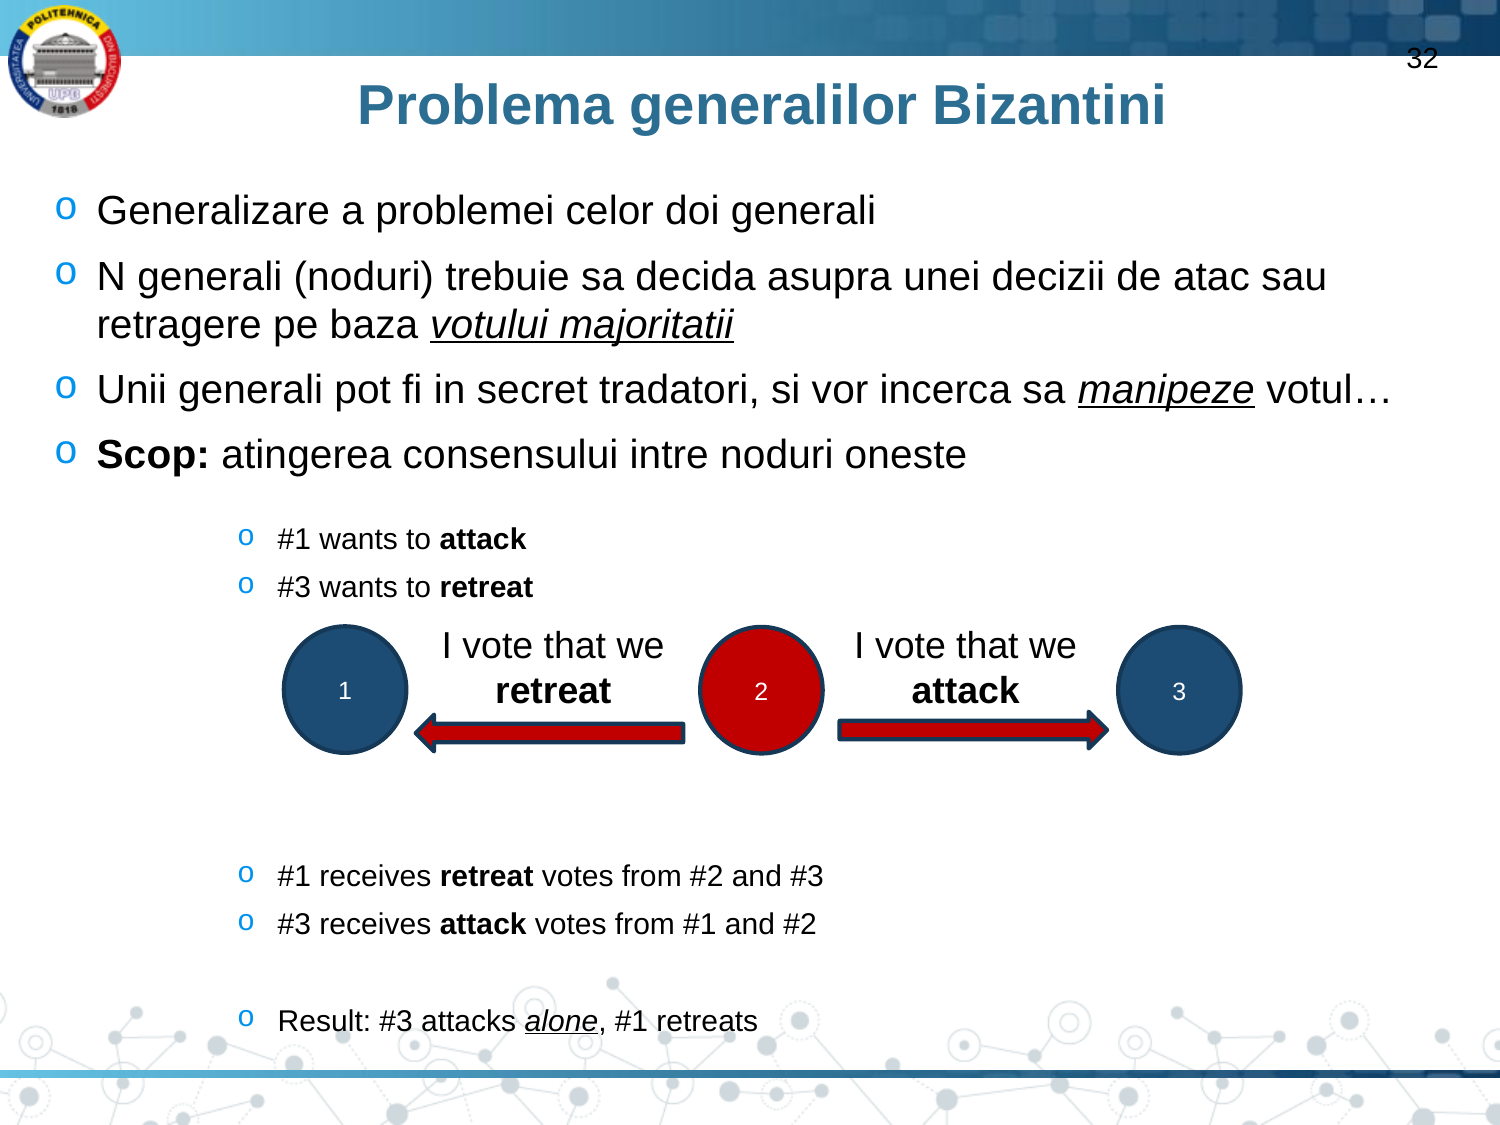

32
# Problema generalilor Bizantini
Generalizare a problemei celor doi generali
N generali (noduri) trebuie sa decida asupra unei decizii de atac sau retragere pe baza votului majoritatii
Unii generali pot fi in secret tradatori, si vor incerca sa manipeze votul…
Scop: atingerea consensului intre noduri oneste

#1 wants to attack
#3 wants to retreat

#1 receives retreat votes from #2 and #3
#3 receives attack votes from #1 and #2

Result: #3 attacks alone, #1 retreats
I vote that we retreat
I vote that we attack
1
2
3